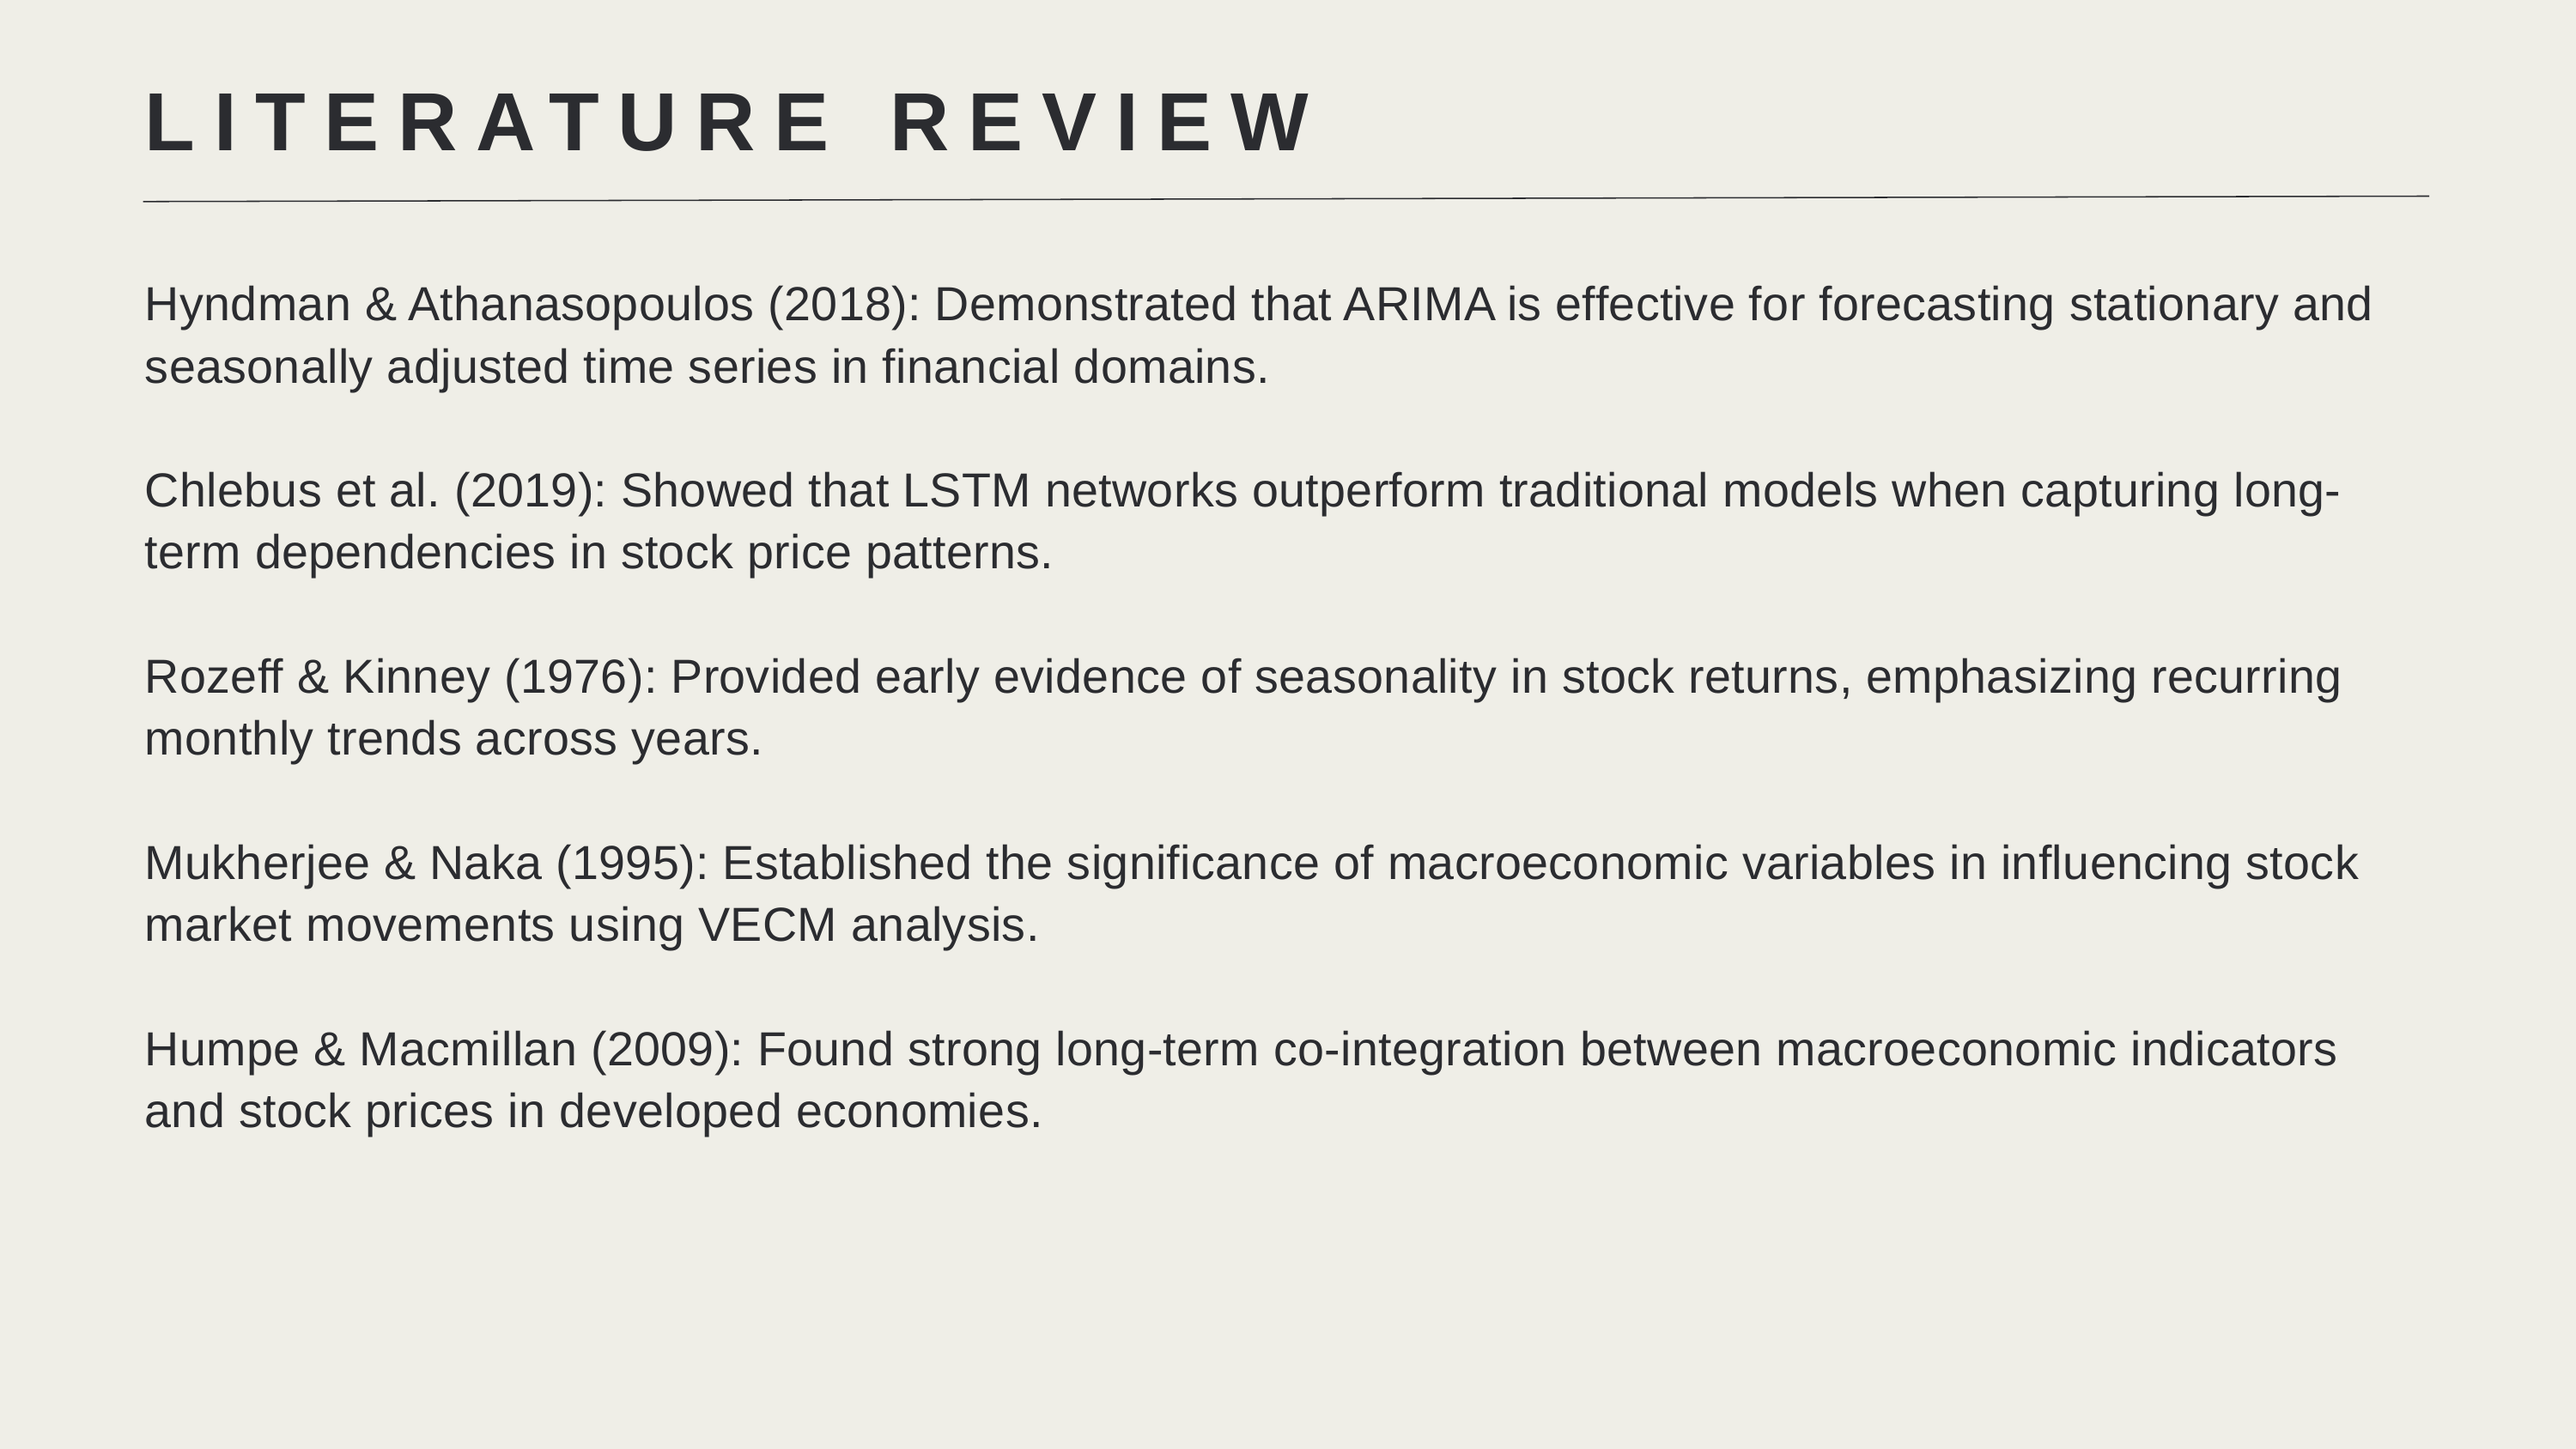

LITERATURE REVIEW

Hyndman & Athanasopoulos (2018): Demonstrated that ARIMA is effective for forecasting stationary and seasonally adjusted time series in financial domains.

Chlebus et al. (2019): Showed that LSTM networks outperform traditional models when capturing long-term dependencies in stock price patterns.

Rozeff & Kinney (1976): Provided early evidence of seasonality in stock returns, emphasizing recurring monthly trends across years.

Mukherjee & Naka (1995): Established the significance of macroeconomic variables in influencing stock market movements using VECM analysis.

Humpe & Macmillan (2009): Found strong long-term co-integration between macroeconomic indicators and stock prices in developed economies.